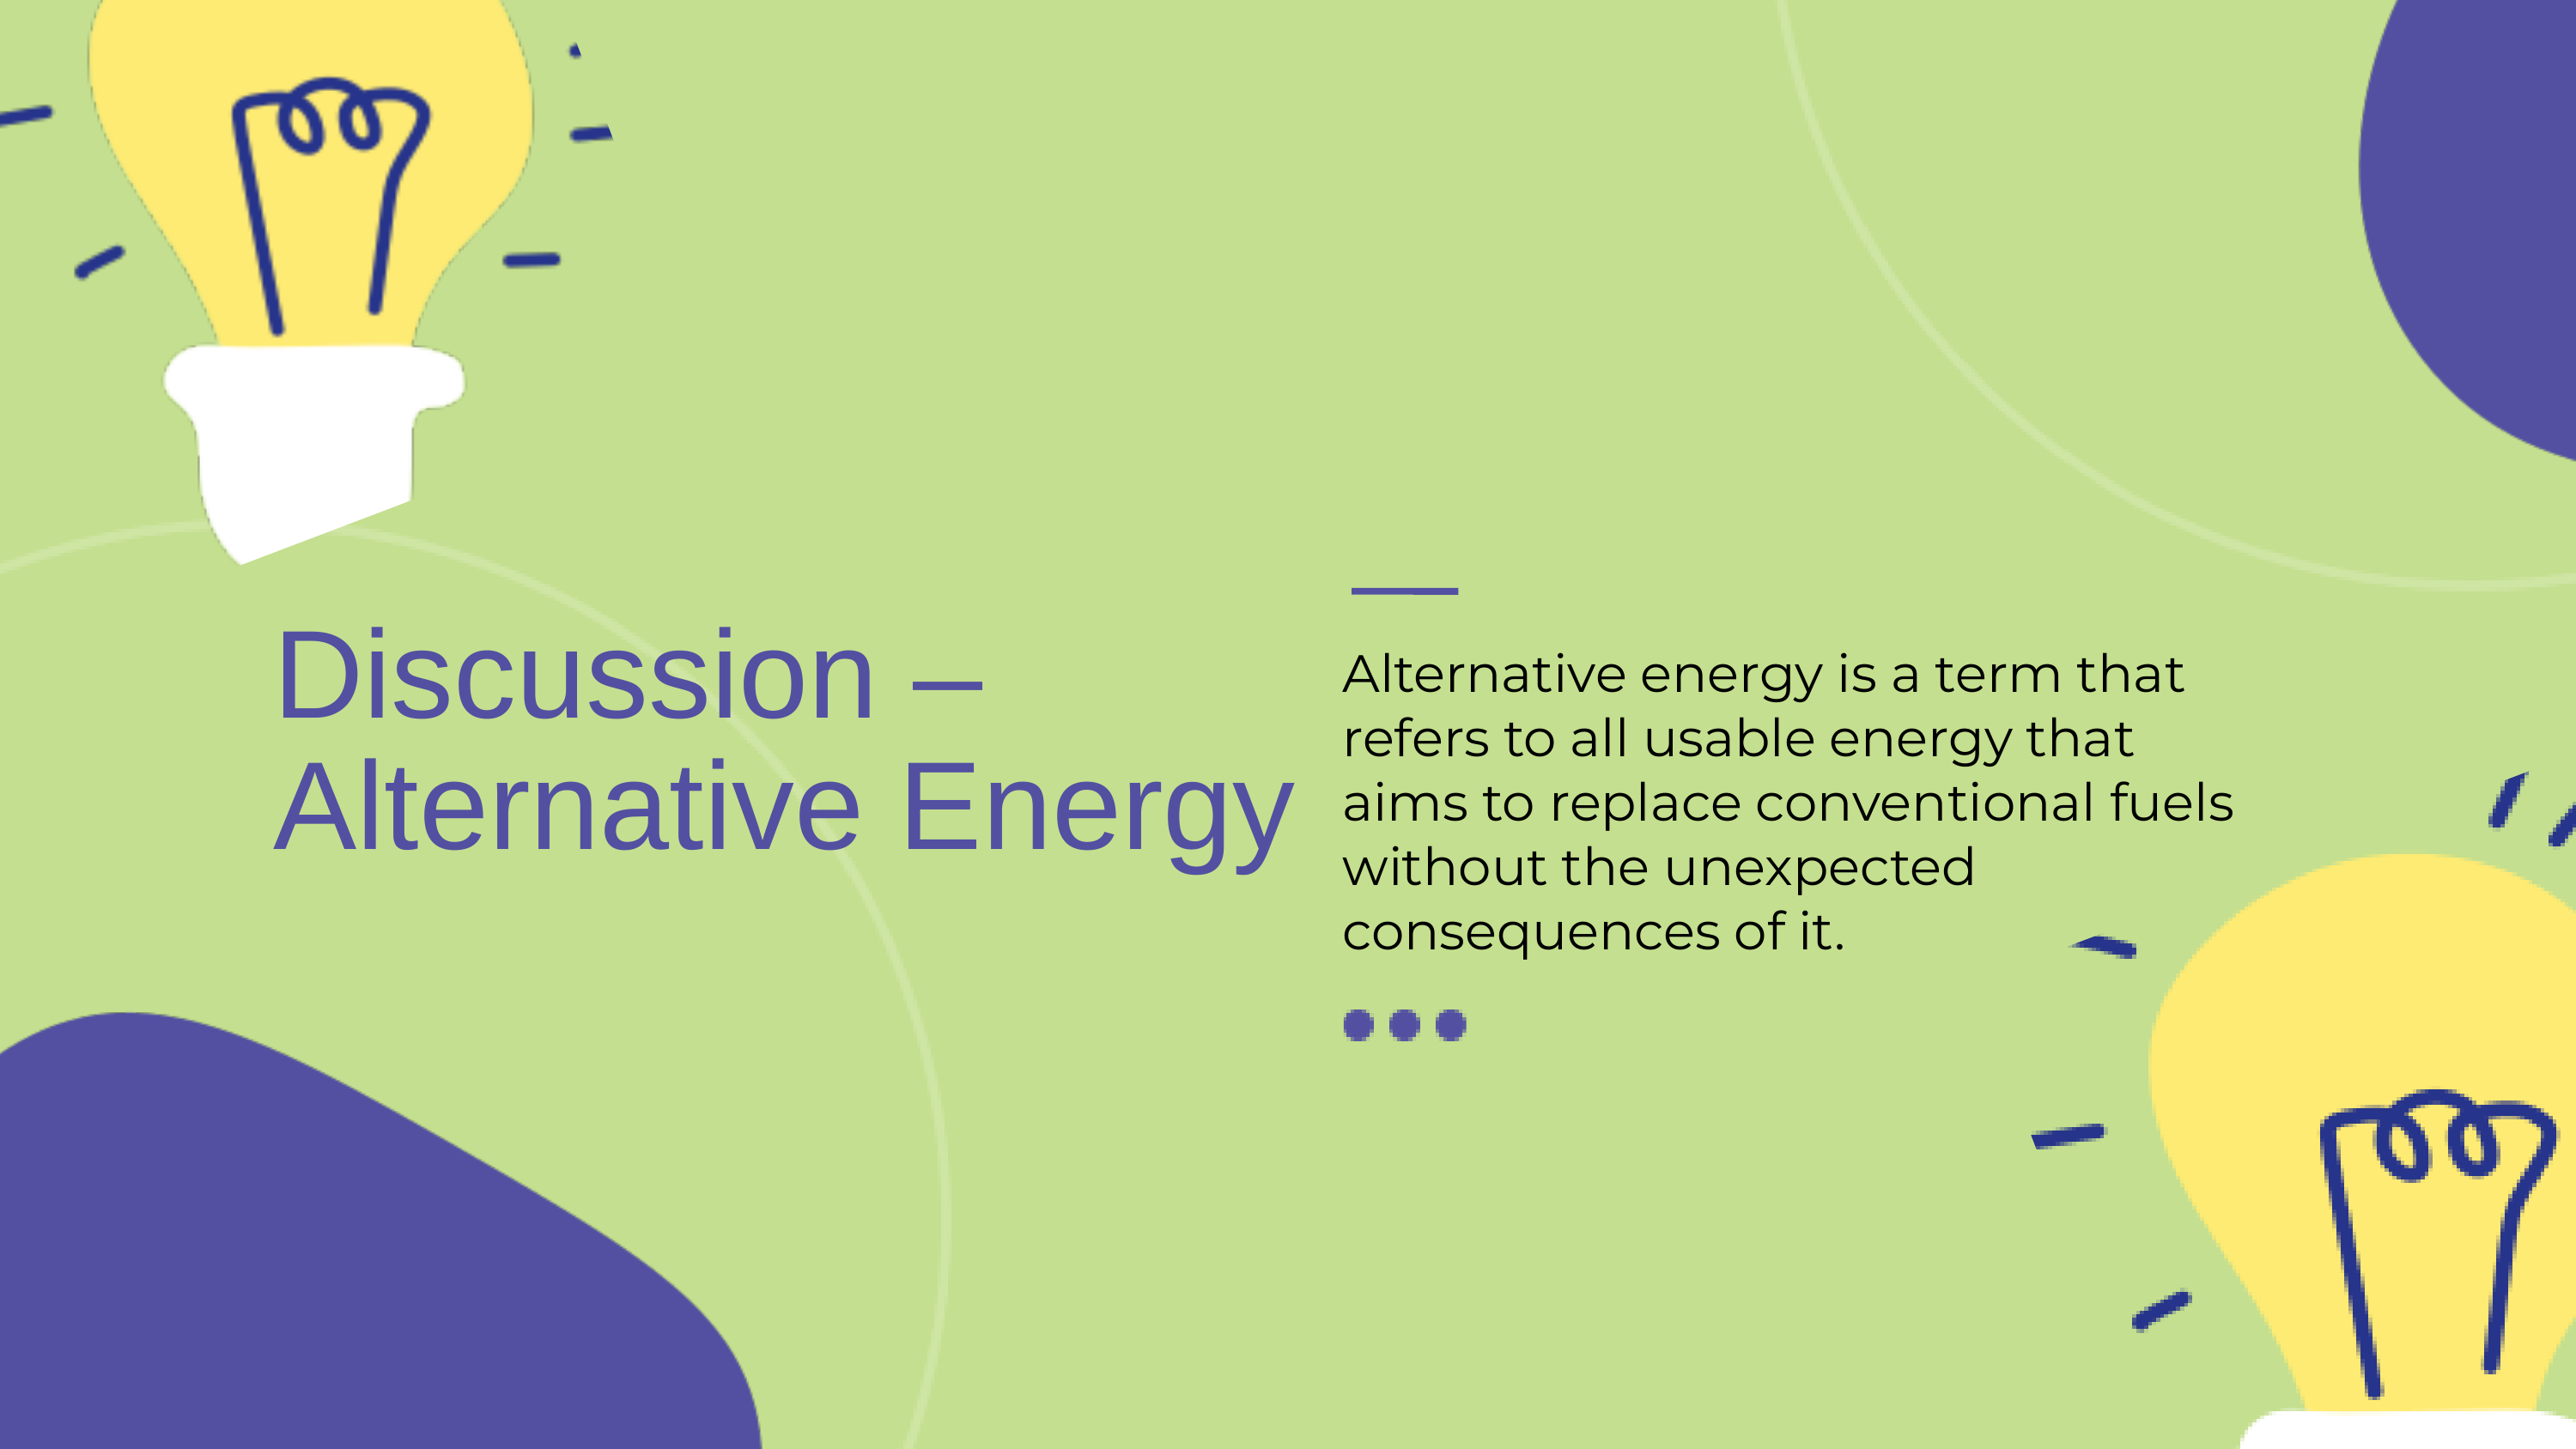

Discussion – Alternative Energy
Alternative energy is a term that refers to all usable energy that aims to replace conventional fuels without the unexpected consequences of it.